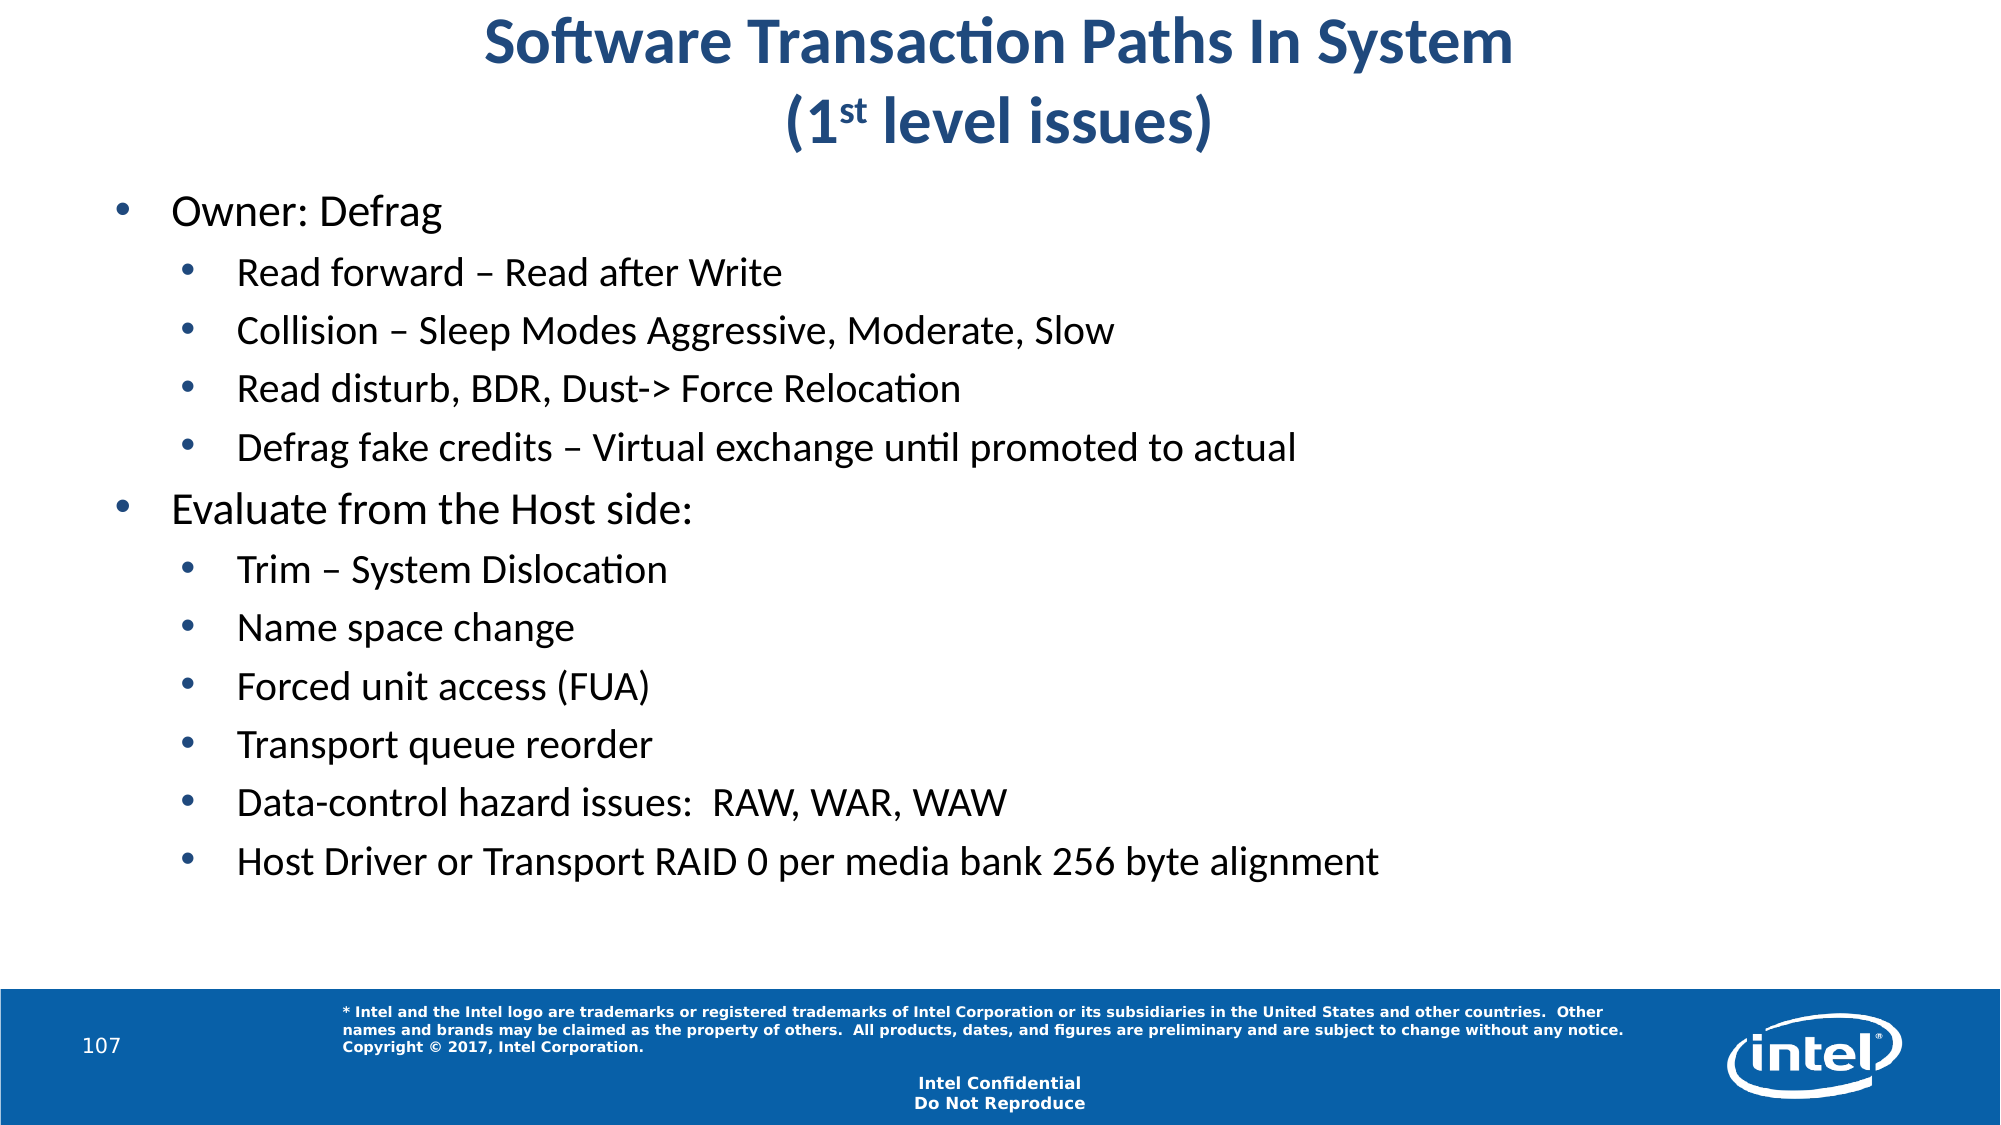

# Software Transaction Paths In System (1st level issues)
Owner: Defrag
Read forward – Read after Write
Collision – Sleep Modes Aggressive, Moderate, Slow
Read disturb, BDR, Dust-> Force Relocation
Defrag fake credits – Virtual exchange until promoted to actual
Evaluate from the Host side:
Trim – System Dislocation
Name space change
Forced unit access (FUA)
Transport queue reorder
Data-control hazard issues:  RAW, WAR, WAW
Host Driver or Transport RAID 0 per media bank 256 byte alignment